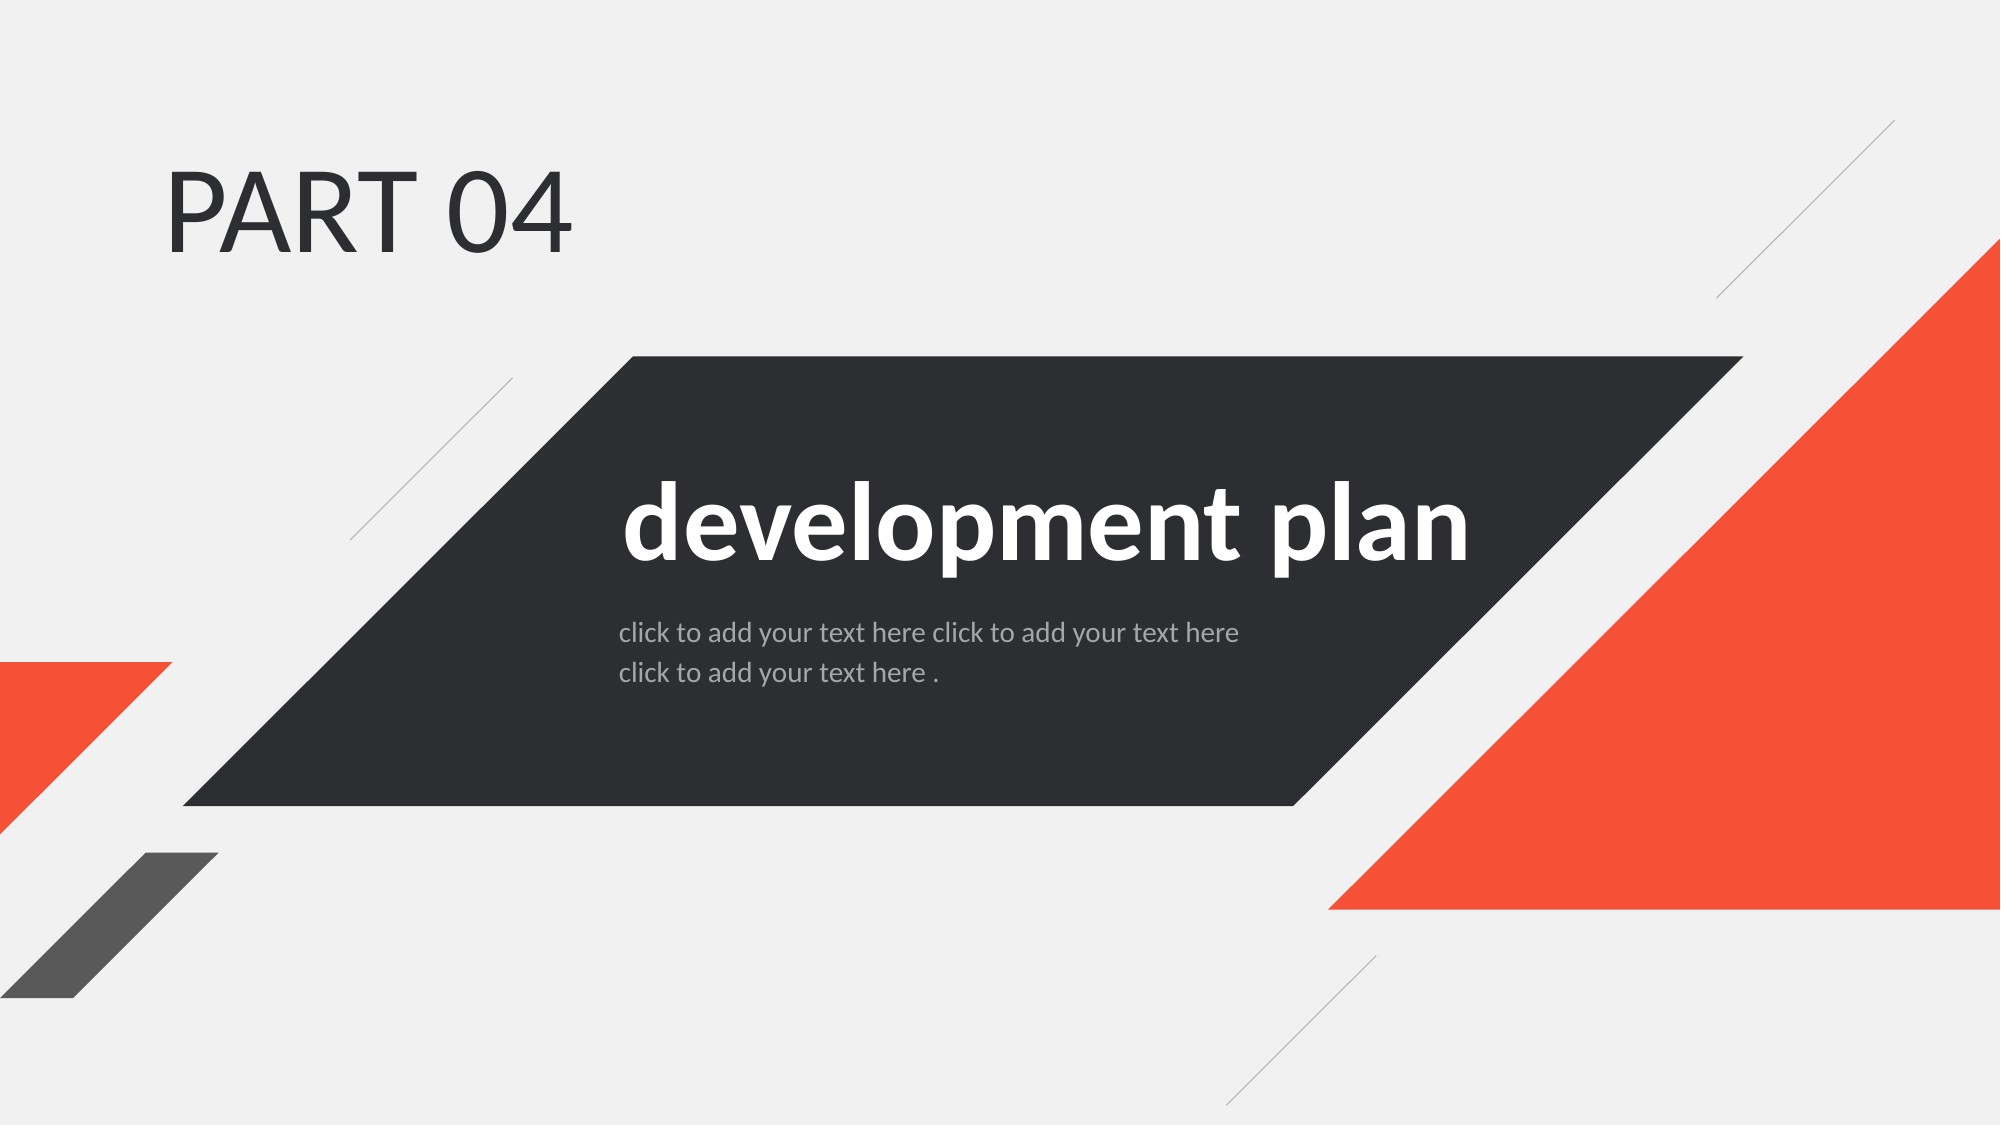

PART 04

development plan
click to add your text here click to add your text here click to add your text here .